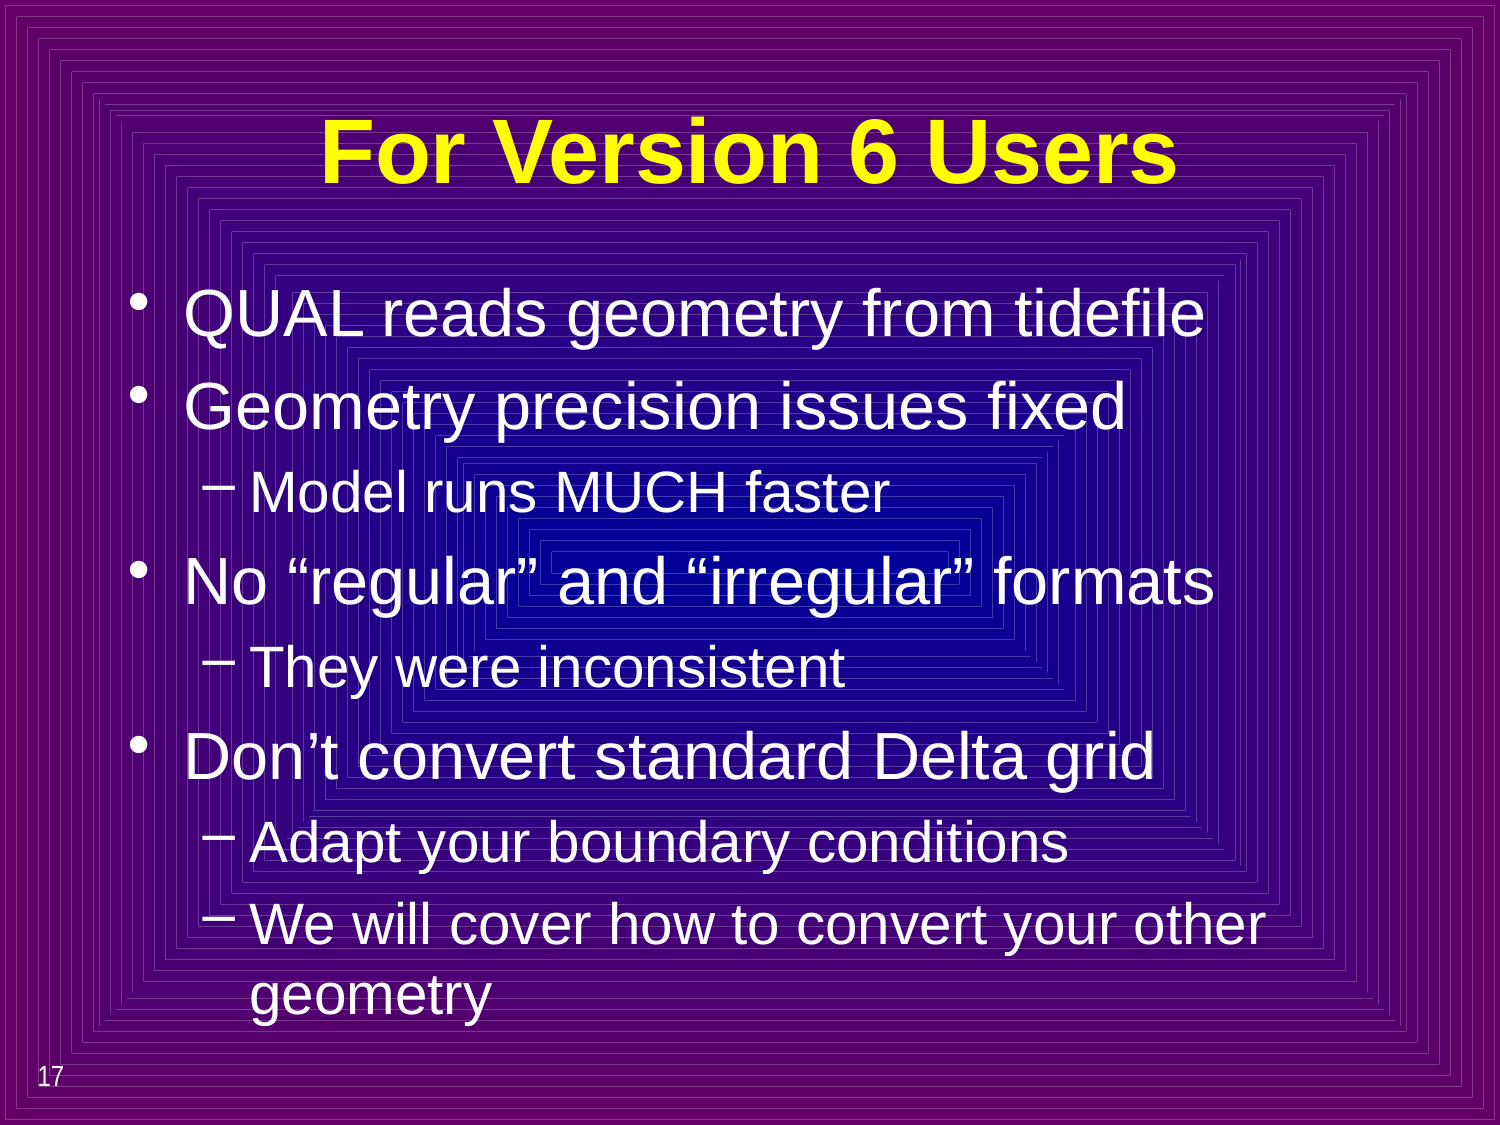

# For Version 6 Users
QUAL reads geometry from tidefile
Geometry precision issues fixed
Model runs MUCH faster
No “regular” and “irregular” formats
They were inconsistent
Don’t convert standard Delta grid
Adapt your boundary conditions
We will cover how to convert your other geometry
17